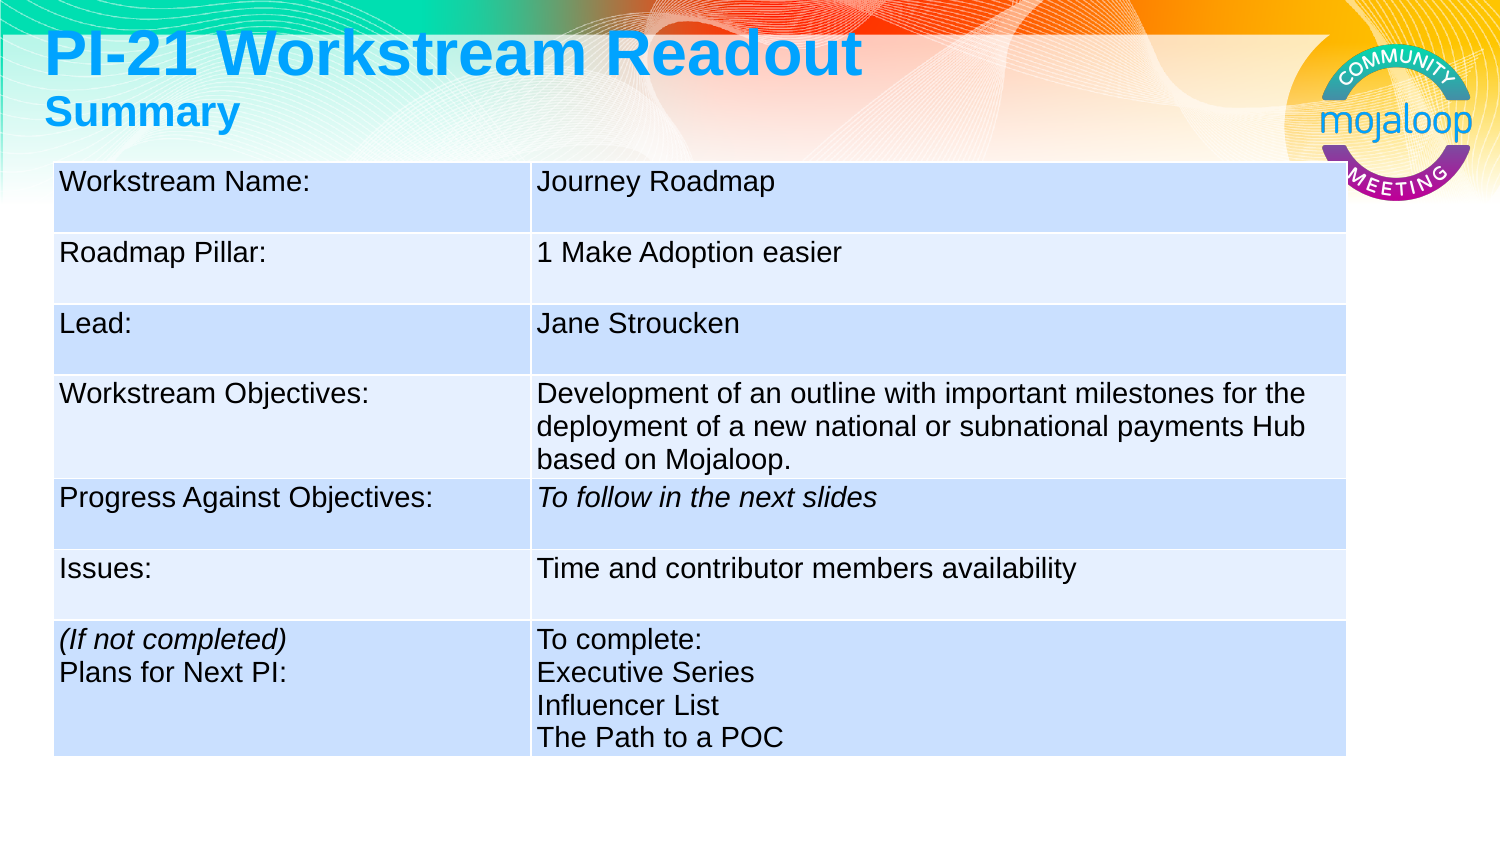

# PI-21 Workstream Readout Summary
| Workstream Name: | Journey Roadmap |
| --- | --- |
| Roadmap Pillar: | 1 Make Adoption easier |
| Lead: | Jane Stroucken |
| Workstream Objectives: | Development of an outline with important milestones for the deployment of a new national or subnational payments Hub based on Mojaloop. |
| Progress Against Objectives: | To follow in the next slides |
| Issues: | Time and contributor members availability |
| (If not completed) Plans for Next PI: | To complete: Executive Series Influencer List The Path to a POC |